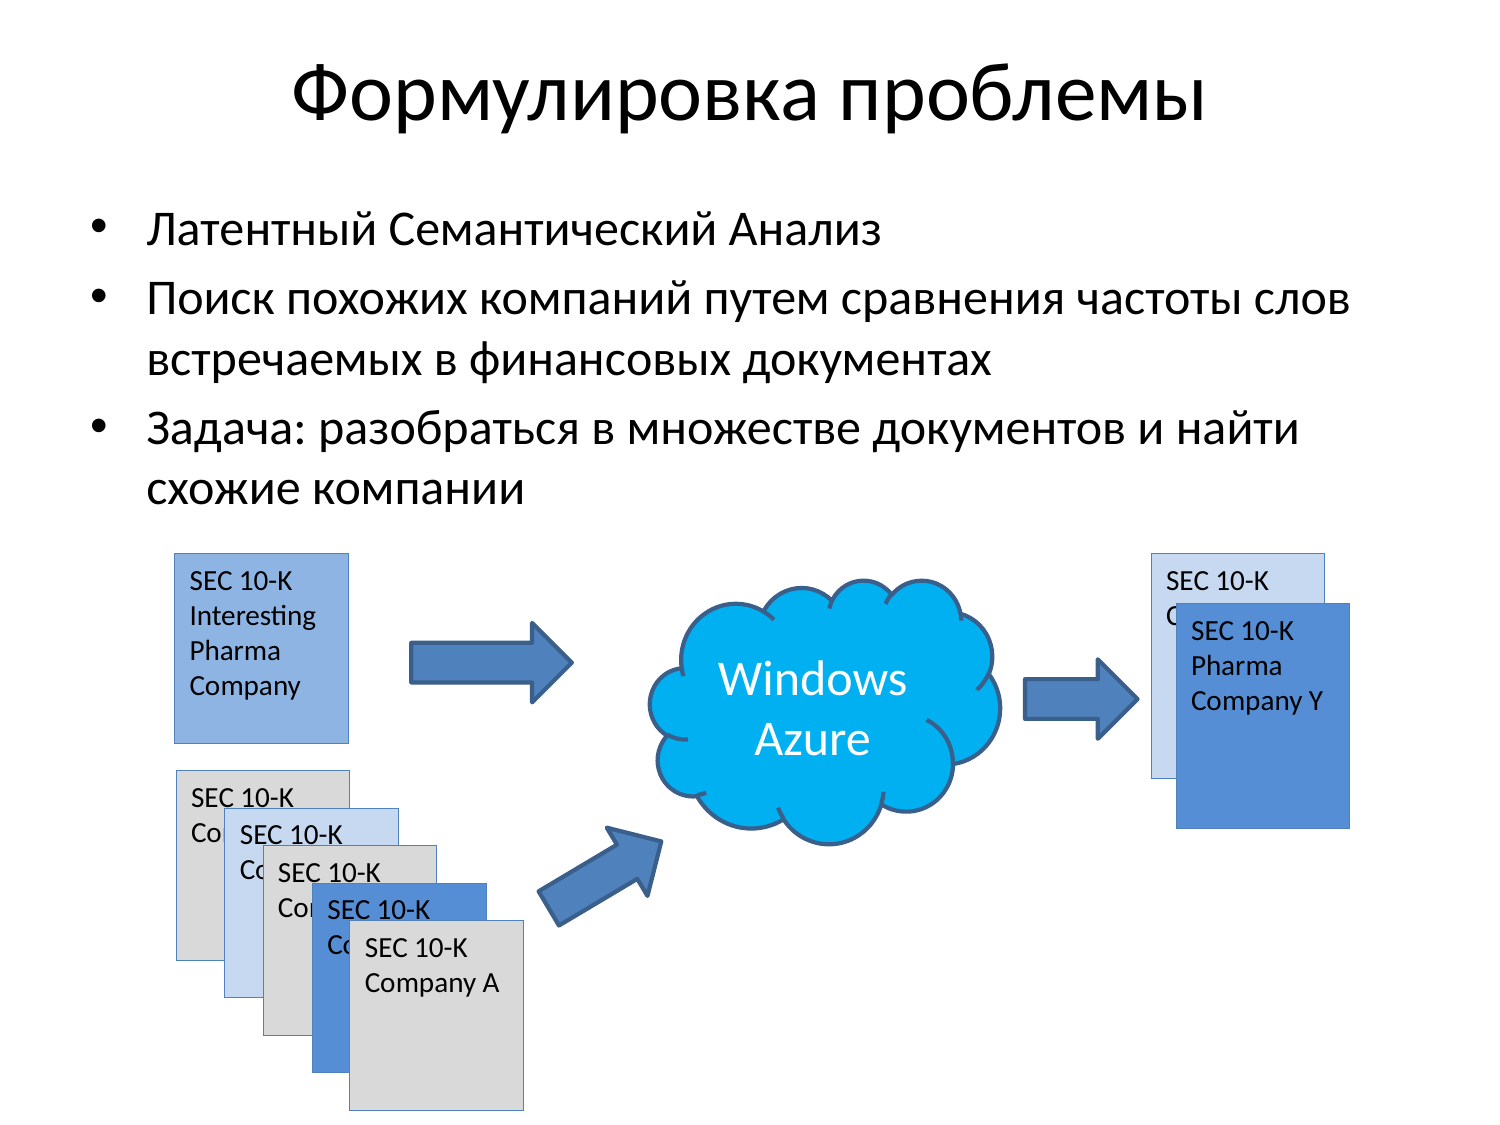

# Формулировка проблемы
Латентный Семантический Анализ
Поиск похожих компаний путем сравнения частоты слов встречаемых в финансовых документах
Задача: разобраться в множестве документов и найти схожие компании
SEC 10-K
Interesting Pharma Company

SEC 10-K
Company X

Windows Azure
SEC 10-K
Pharma
Company Y

SEC 10-K
Company X

SEC 10-K
Company X

SEC 10-K
Company X

SEC 10-K
Company X

SEC 10-K
Company A